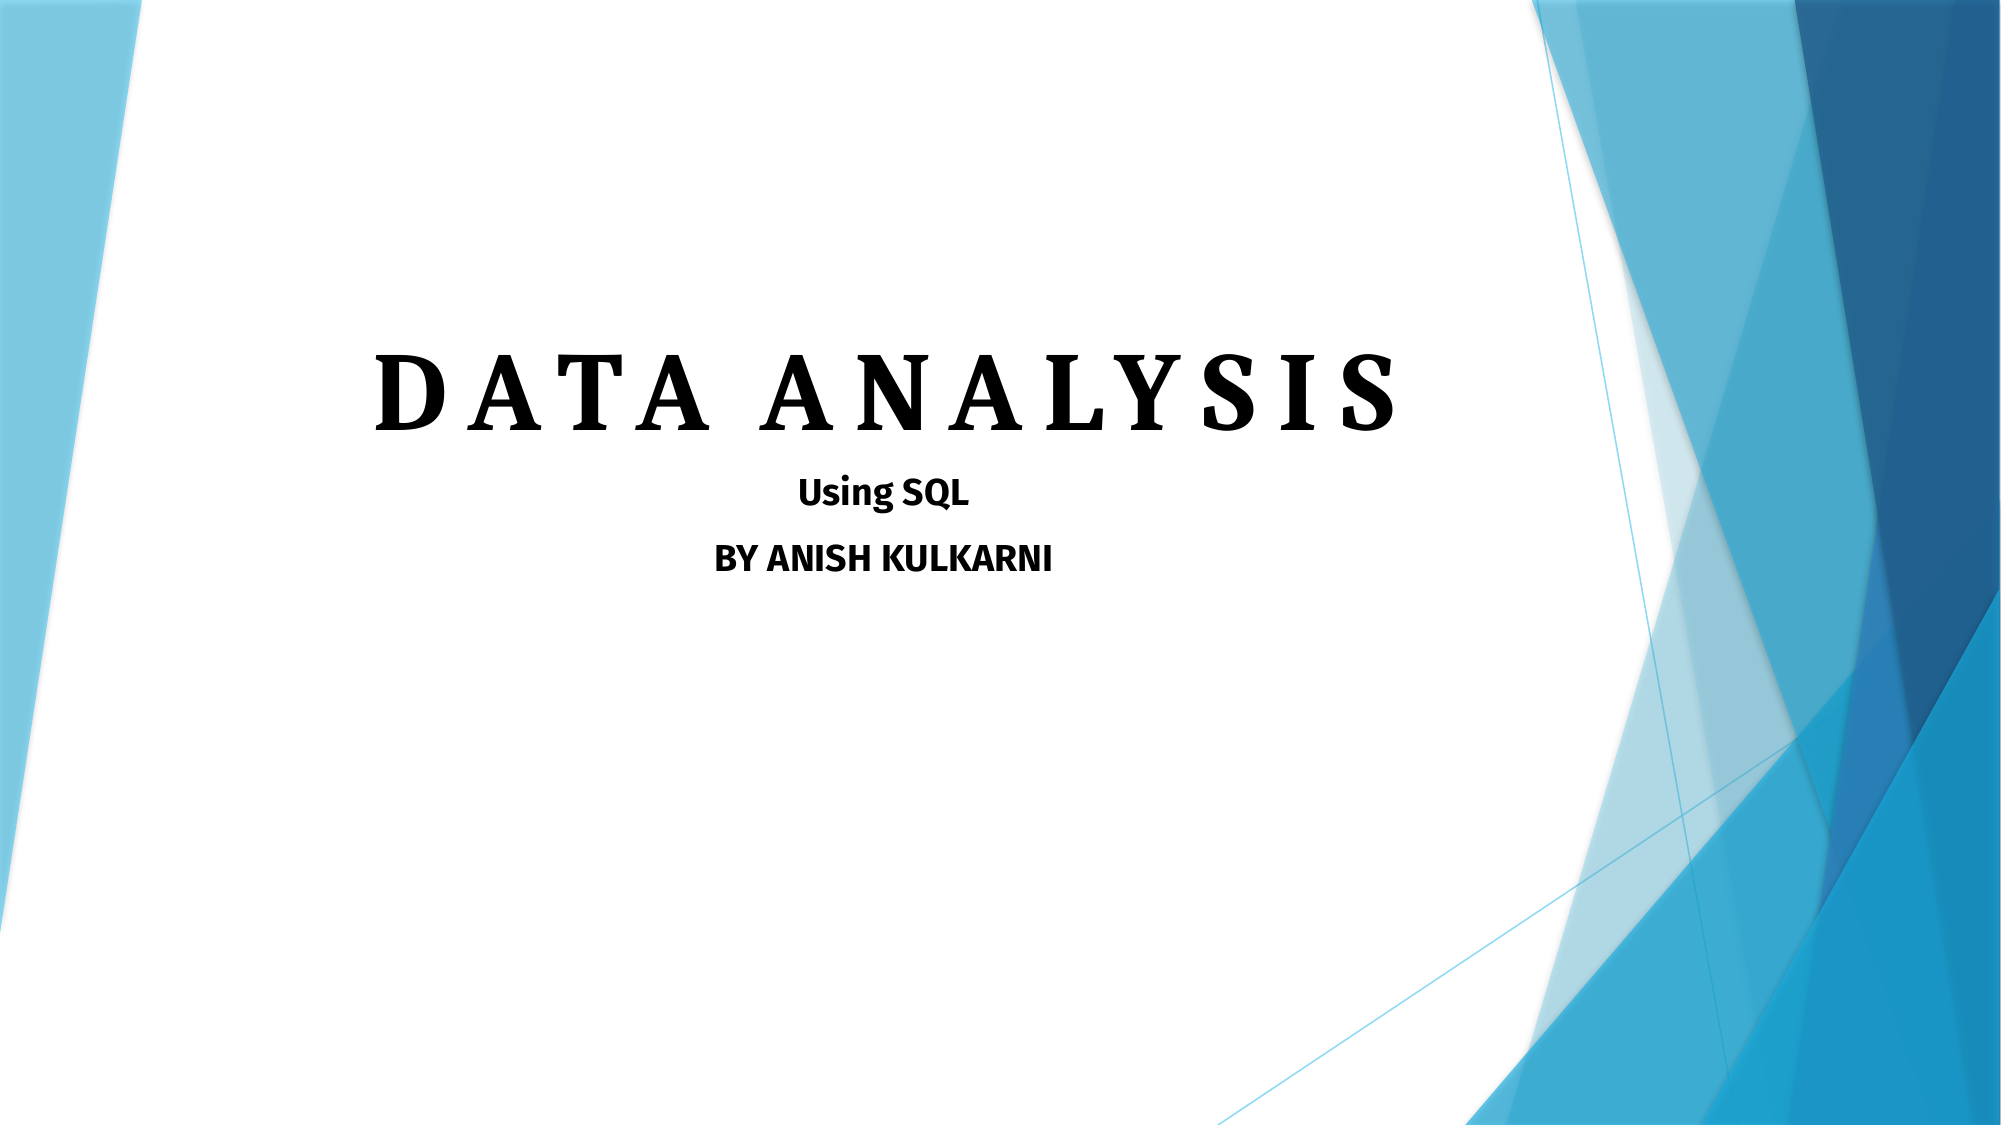

# DATA ANALYSIS
Using SQL
BY ANISH KULKARNI